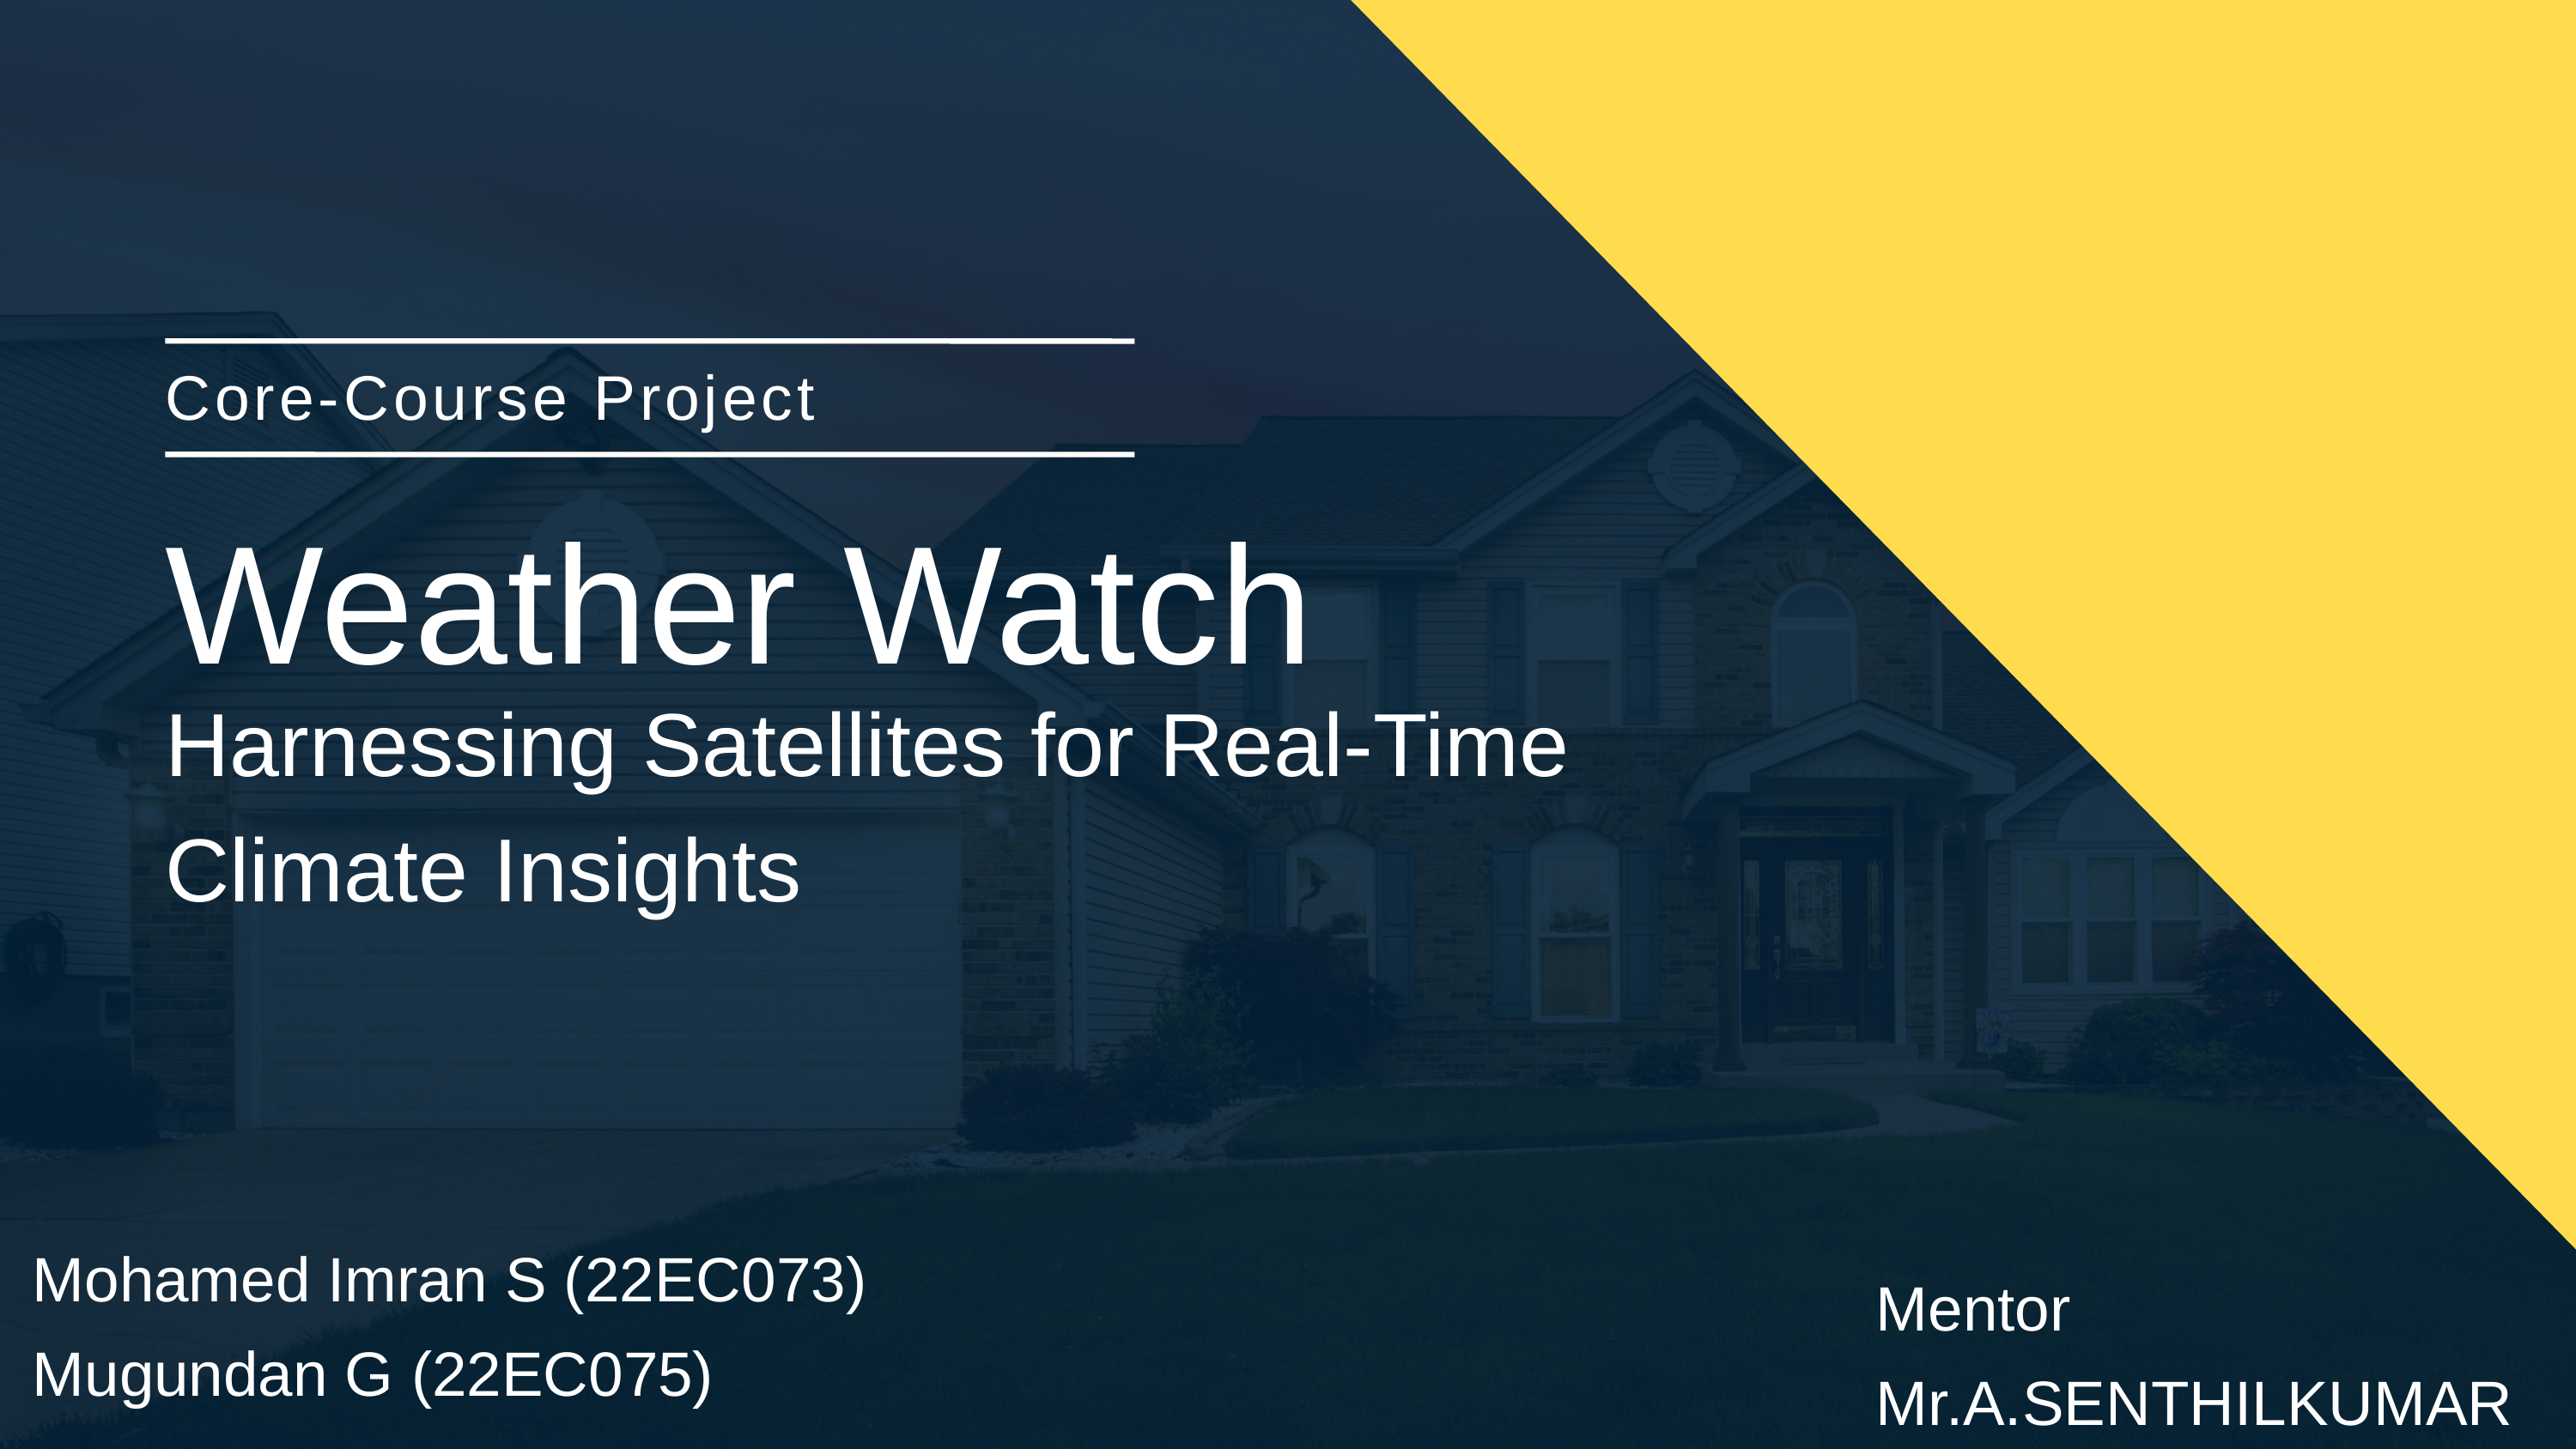

Core-Course Project

Weather Watch
Harnessing Satellites for Real-Time Climate Insights
Mohamed Imran S (22EC073)
Mugundan G (22EC075)
Mentor
Mr.A.SENTHILKUMAR